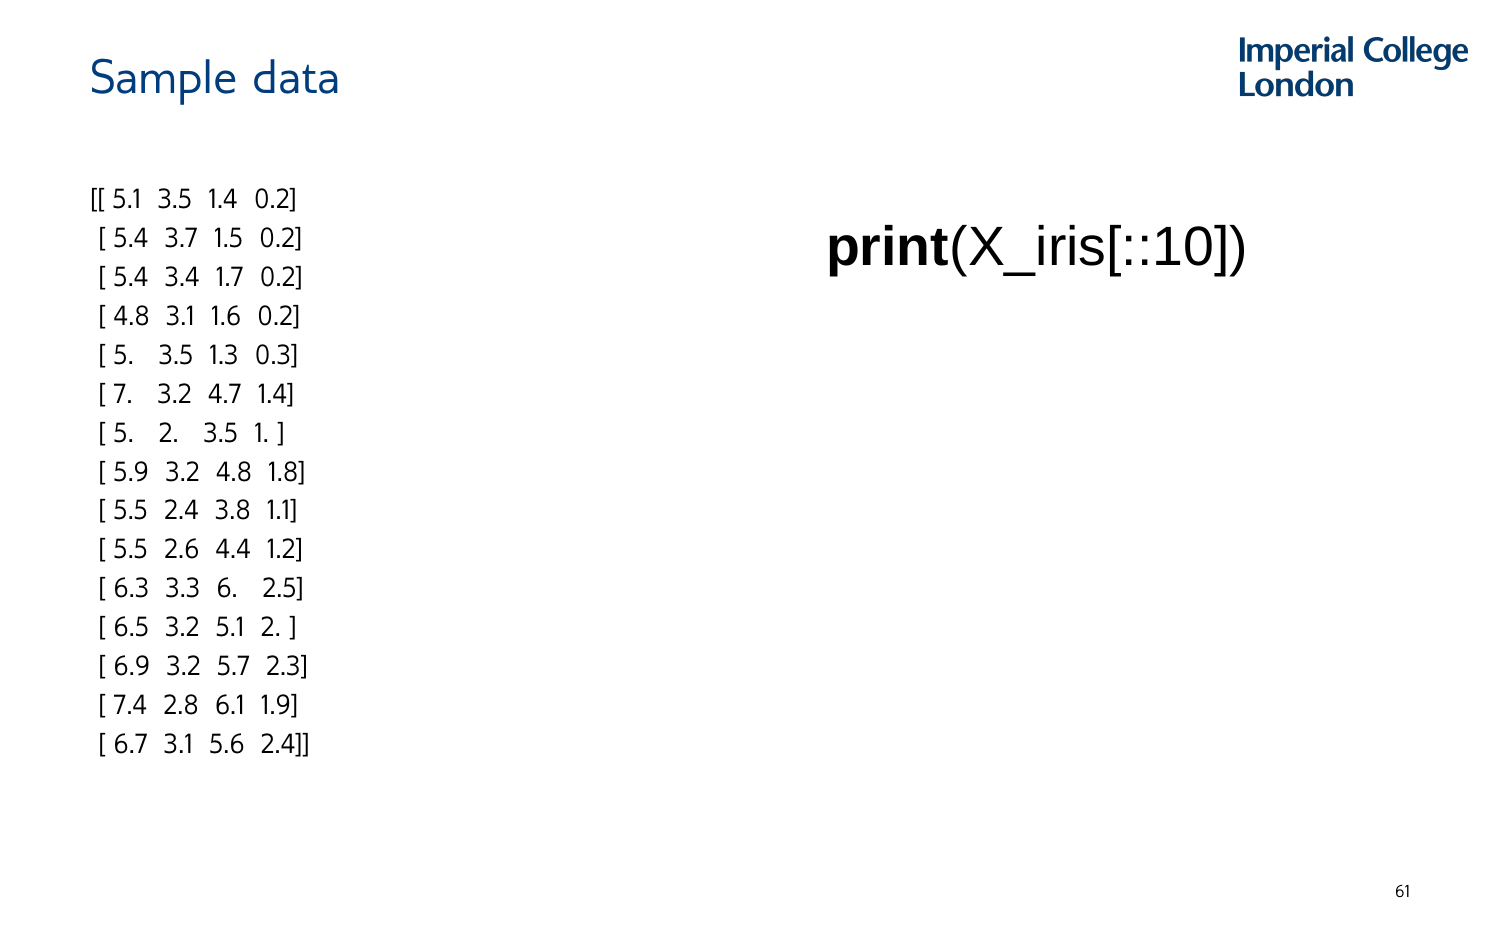

# Sample data
[[ 5.1  3.5  1.4  0.2]
 [ 5.4  3.7  1.5  0.2]
 [ 5.4  3.4  1.7  0.2]
 [ 4.8  3.1  1.6  0.2]
 [ 5.   3.5  1.3  0.3]
 [ 7.   3.2  4.7  1.4]
 [ 5.   2.   3.5  1. ]
 [ 5.9  3.2  4.8  1.8]
 [ 5.5  2.4  3.8  1.1]
 [ 5.5  2.6  4.4  1.2]
 [ 6.3  3.3  6.   2.5]
 [ 6.5  3.2  5.1  2. ]
 [ 6.9  3.2  5.7  2.3]
 [ 7.4  2.8  6.1  1.9]
 [ 6.7  3.1  5.6  2.4]]
print(X_iris[::10])
61